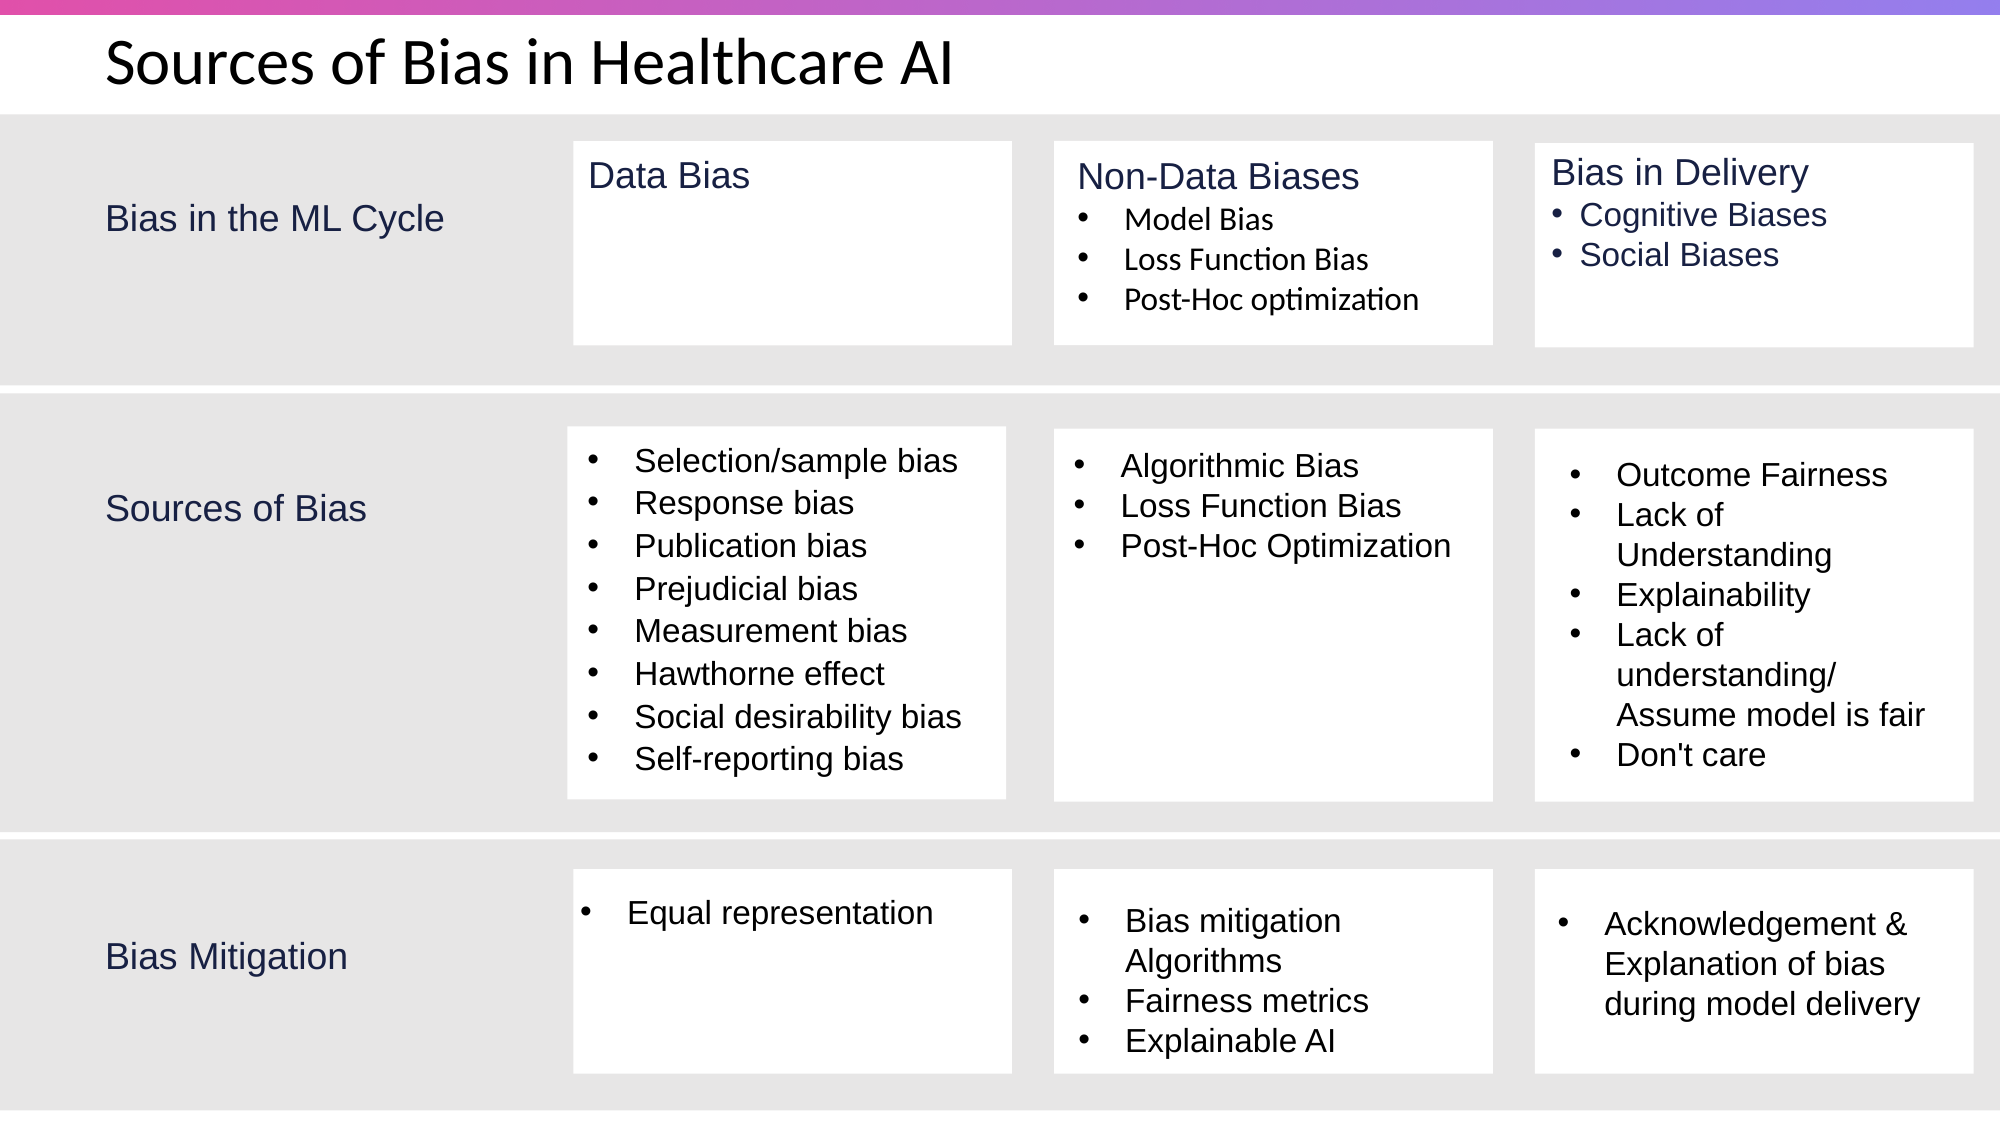

Sources of Bias in Healthcare AI

Bias in Delivery
Cognitive Biases
Social Biases

Data Bias
Non-Data Biases
Model Bias
Loss Function Bias
Post-Hoc optimization
Bias in the ML Cycle
Algorithmic Bias
Loss Function Bias
Post-Hoc Optimization

Outcome Fairness
Lack of Understanding
Explainability
Lack of understanding/ Assume model is fair
Don't care
Selection/sample bias
Response bias
Publication bias
Prejudicial bias
Measurement bias
Hawthorne effect
Social desirability bias
Self-reporting bias
Sources of Bias

Bias mitigation Algorithms
Fairness metrics
Explainable AI
Equal representation
Acknowledgement & Explanation of bias during model delivery
Bias Mitigation